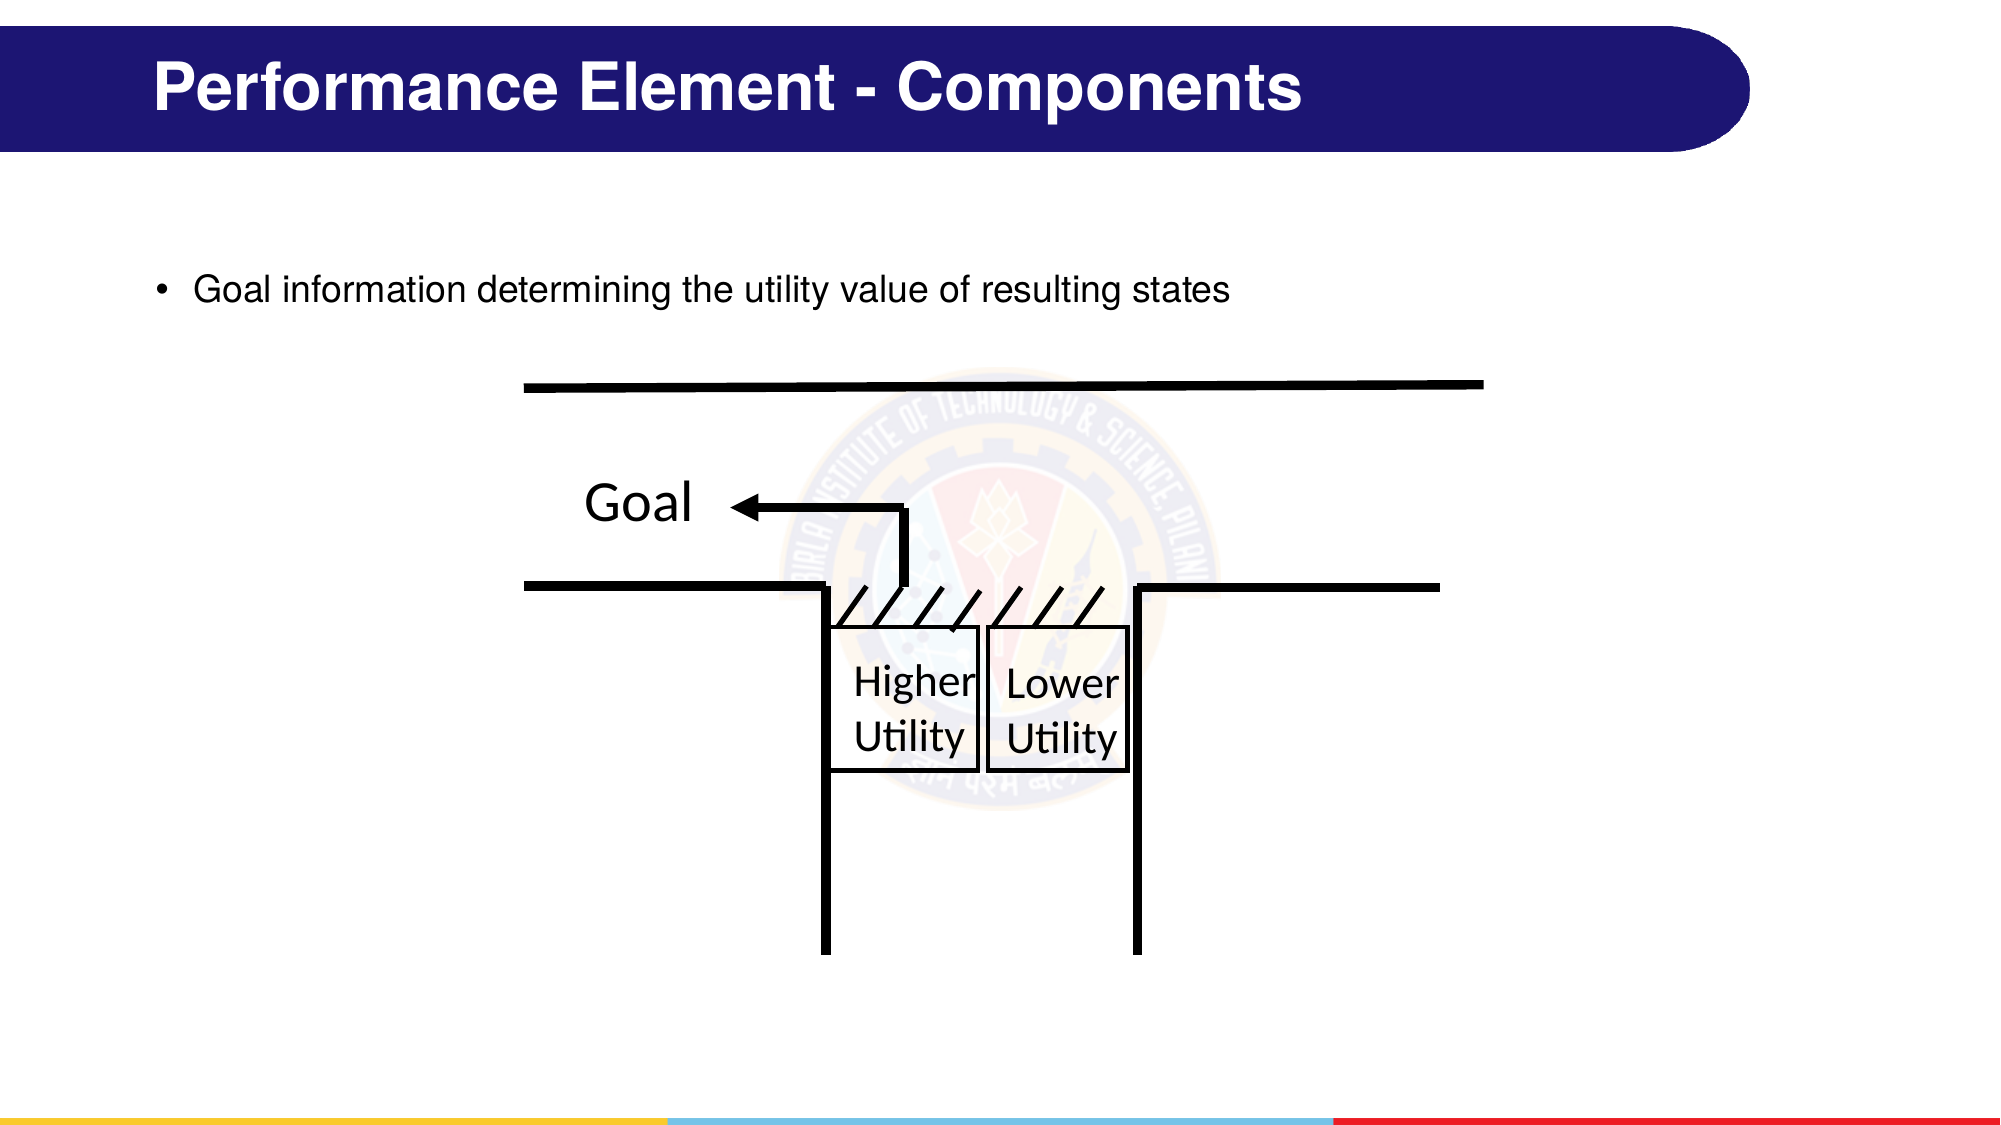

# Performance Element - Components

Goal information determining the utility value of resulting states

Goal

Higher
Utility
Lower
Utility